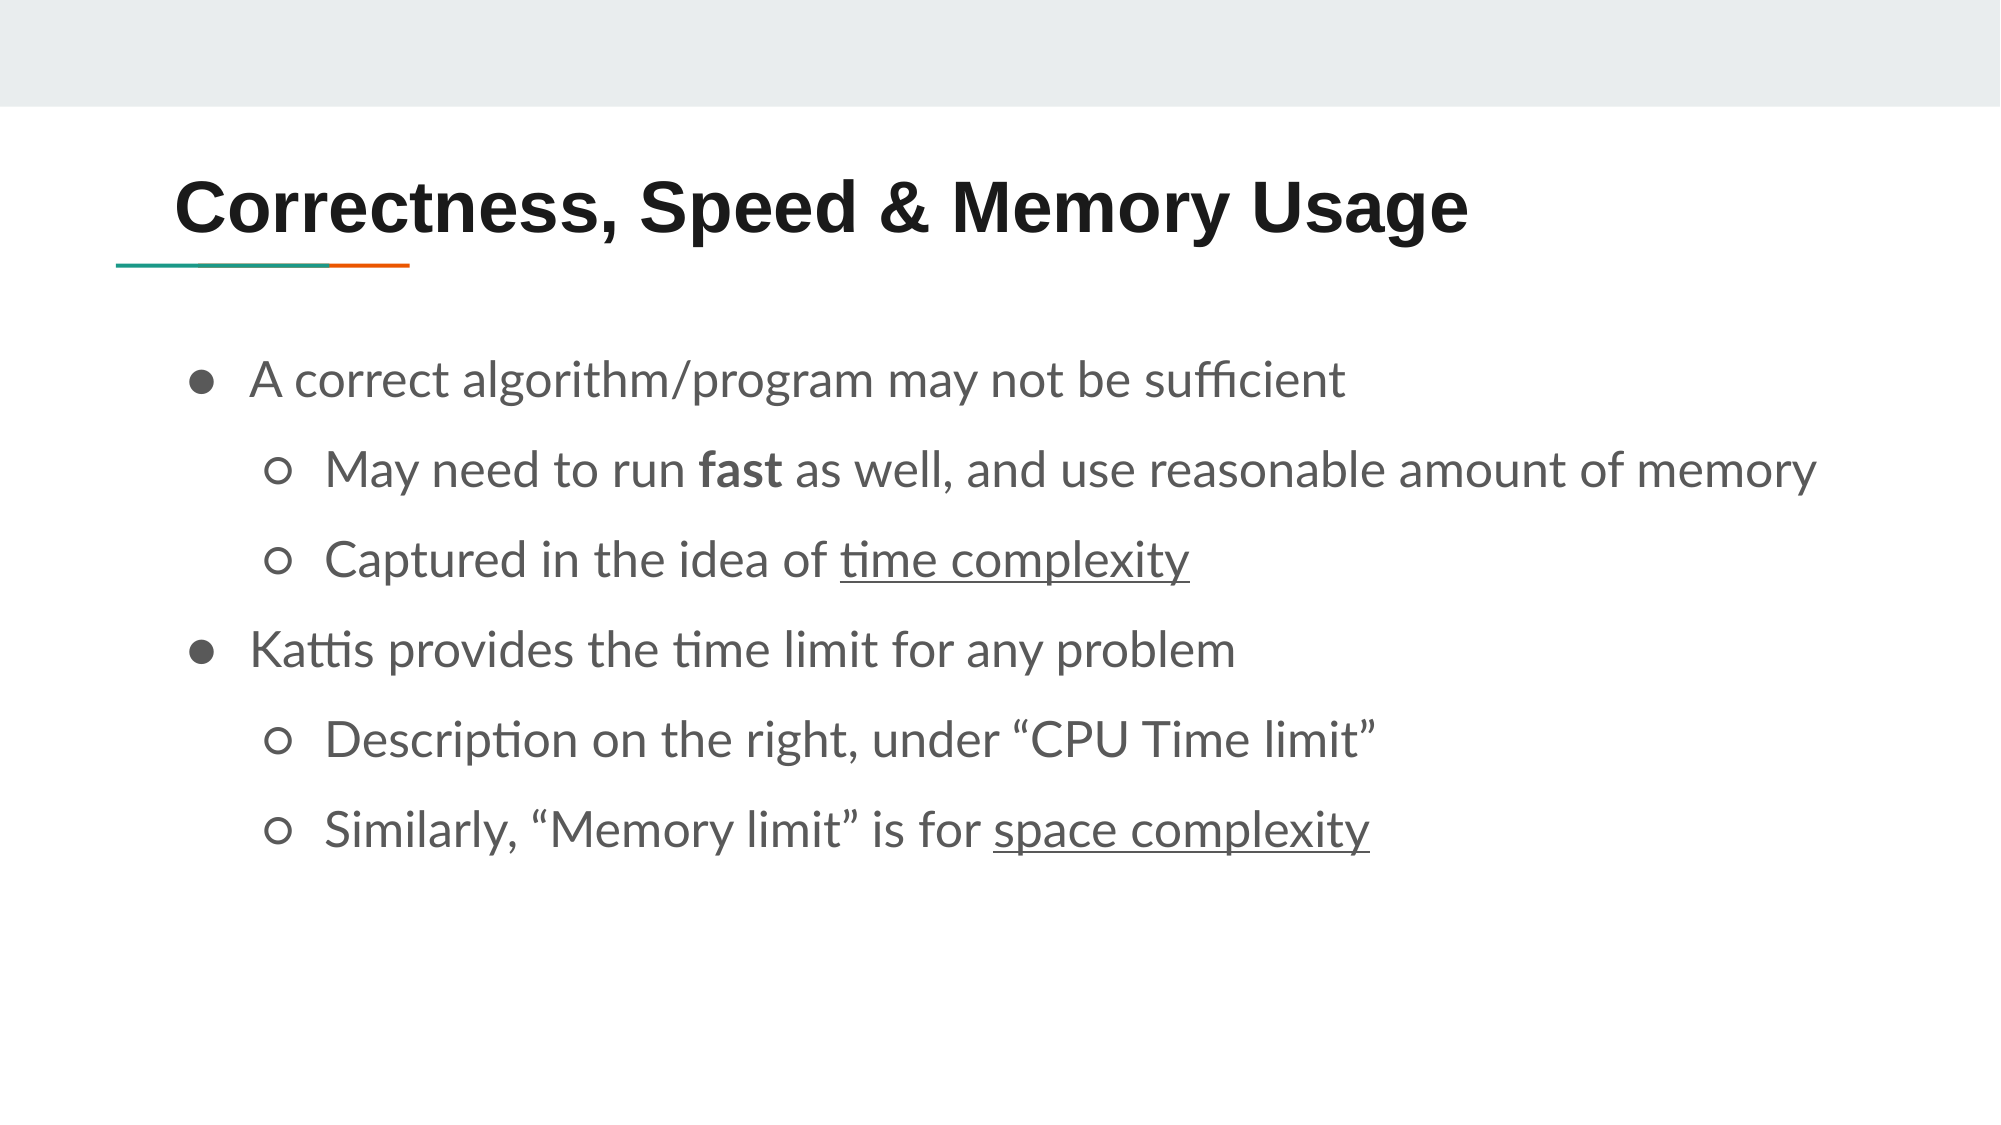

# Correctness, Speed & Memory Usage
A correct algorithm/program may not be sufficient
May need to run fast as well, and use reasonable amount of memory
Captured in the idea of time complexity
Kattis provides the time limit for any problem
Description on the right, under “CPU Time limit”
Similarly, “Memory limit” is for space complexity